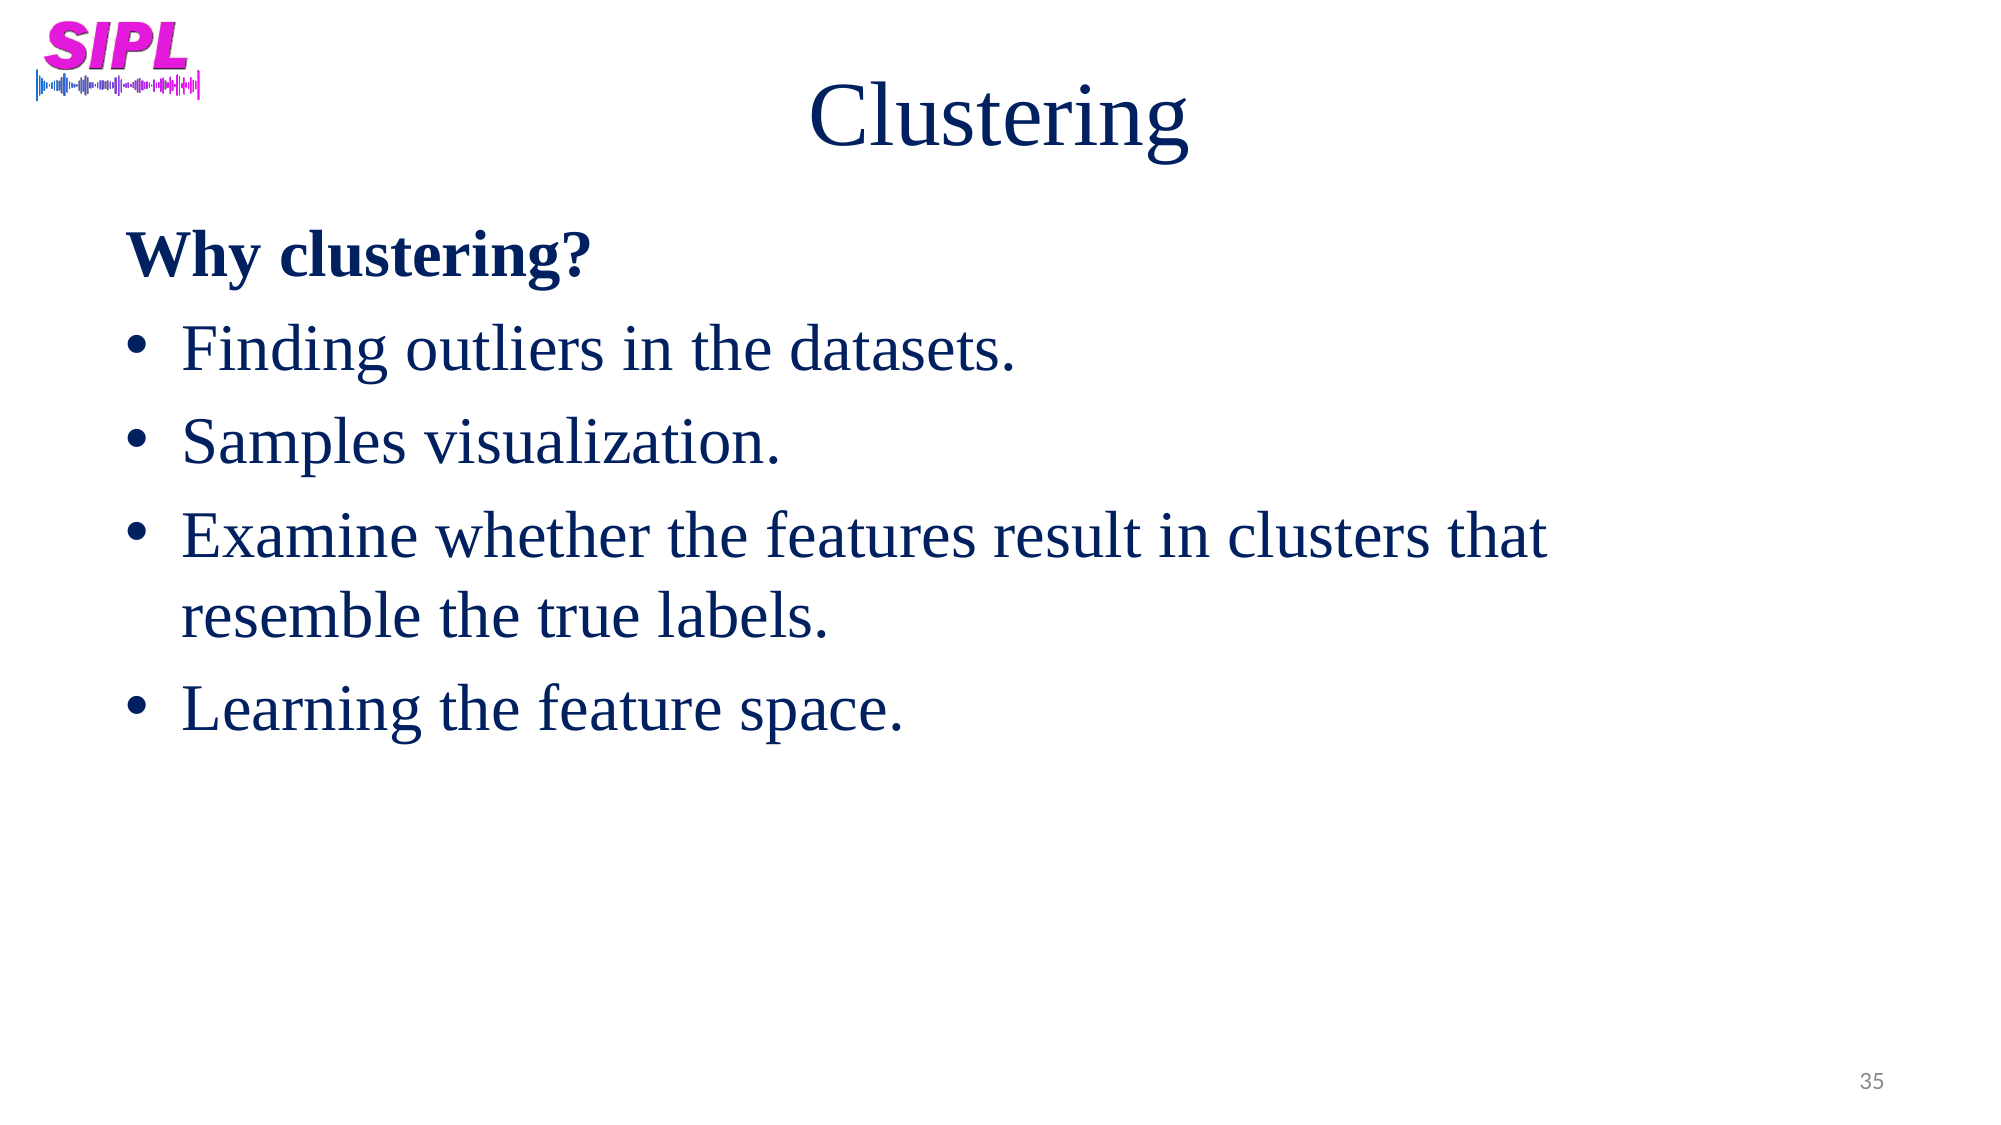

# Clustering
Why clustering?
Finding outliers in the datasets.
Samples visualization.
Examine whether the features result in clusters that resemble the true labels.
Learning the feature space.

35